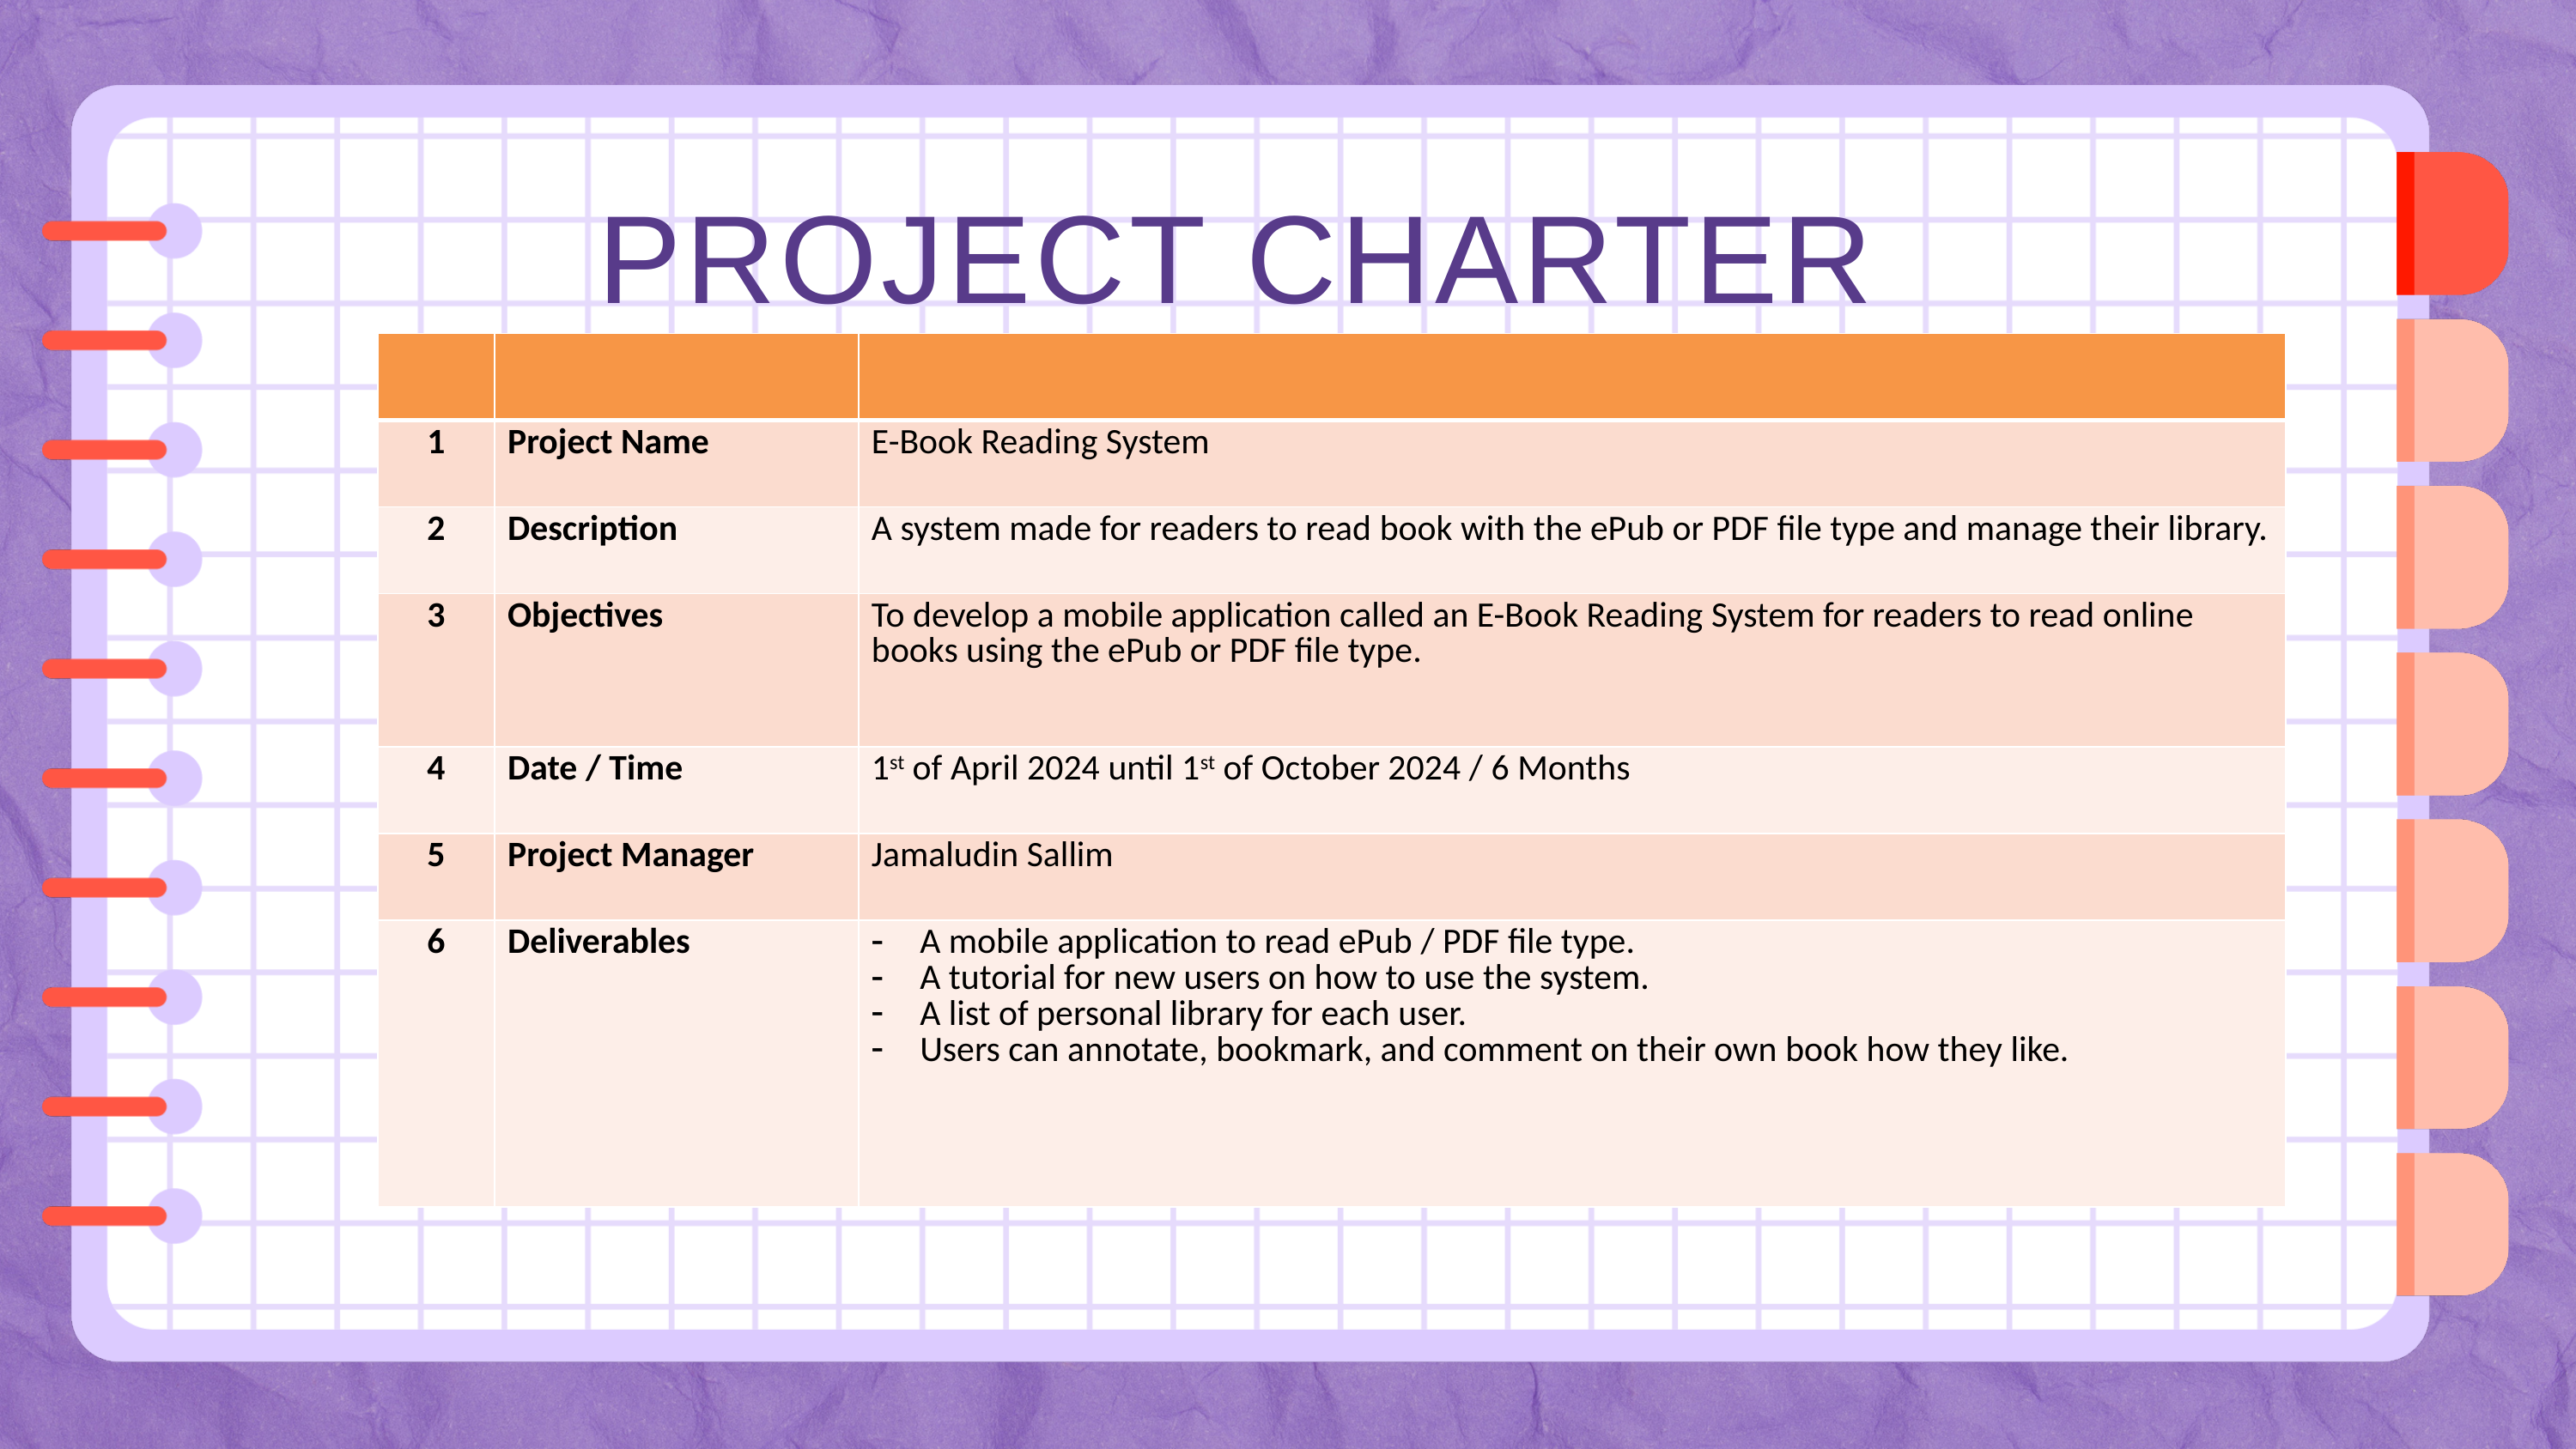

PROJECT CHARTER
|  |  |  |
| --- | --- | --- |
| 1 | Project Name | E-Book Reading System |
| 2 | Description | A system made for readers to read book with the ePub or PDF file type and manage their library. |
| 3 | Objectives | To develop a mobile application called an E-Book Reading System for readers to read online books using the ePub or PDF file type. |
| 4 | Date / Time | 1st of April 2024 until 1st of October 2024 / 6 Months |
| 5 | Project Manager | Jamaludin Sallim |
| 6 | Deliverables | A mobile application to read ePub / PDF file type. A tutorial for new users on how to use the system. A list of personal library for each user. Users can annotate, bookmark, and comment on their own book how they like. |